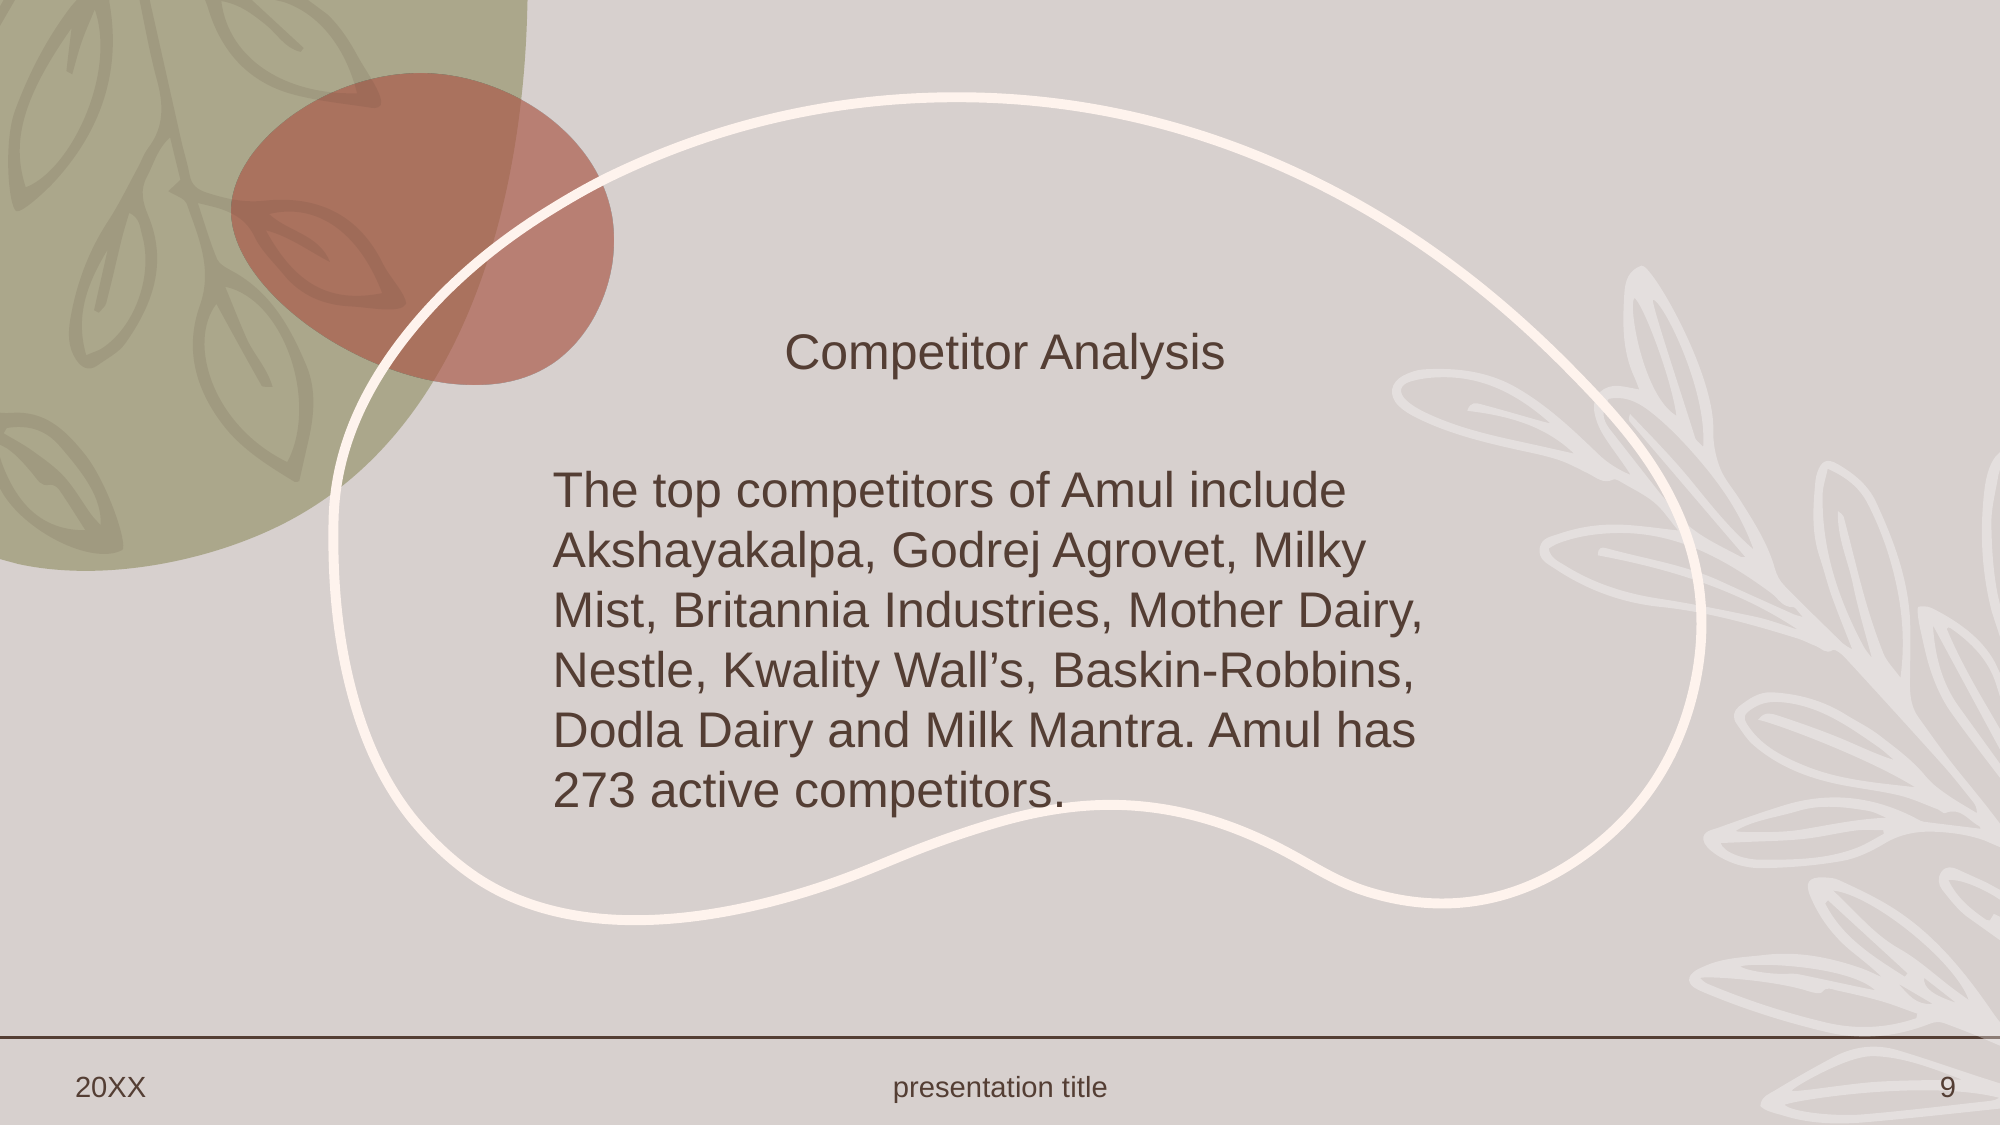

# Competitor Analysis
The top competitors of Amul include Akshayakalpa, Godrej Agrovet, Milky Mist, Britannia Industries, Mother Dairy, Nestle, Kwality Wall’s, Baskin-Robbins, Dodla Dairy and Milk Mantra. Amul has 273 active competitors.
20XX
presentation title
9